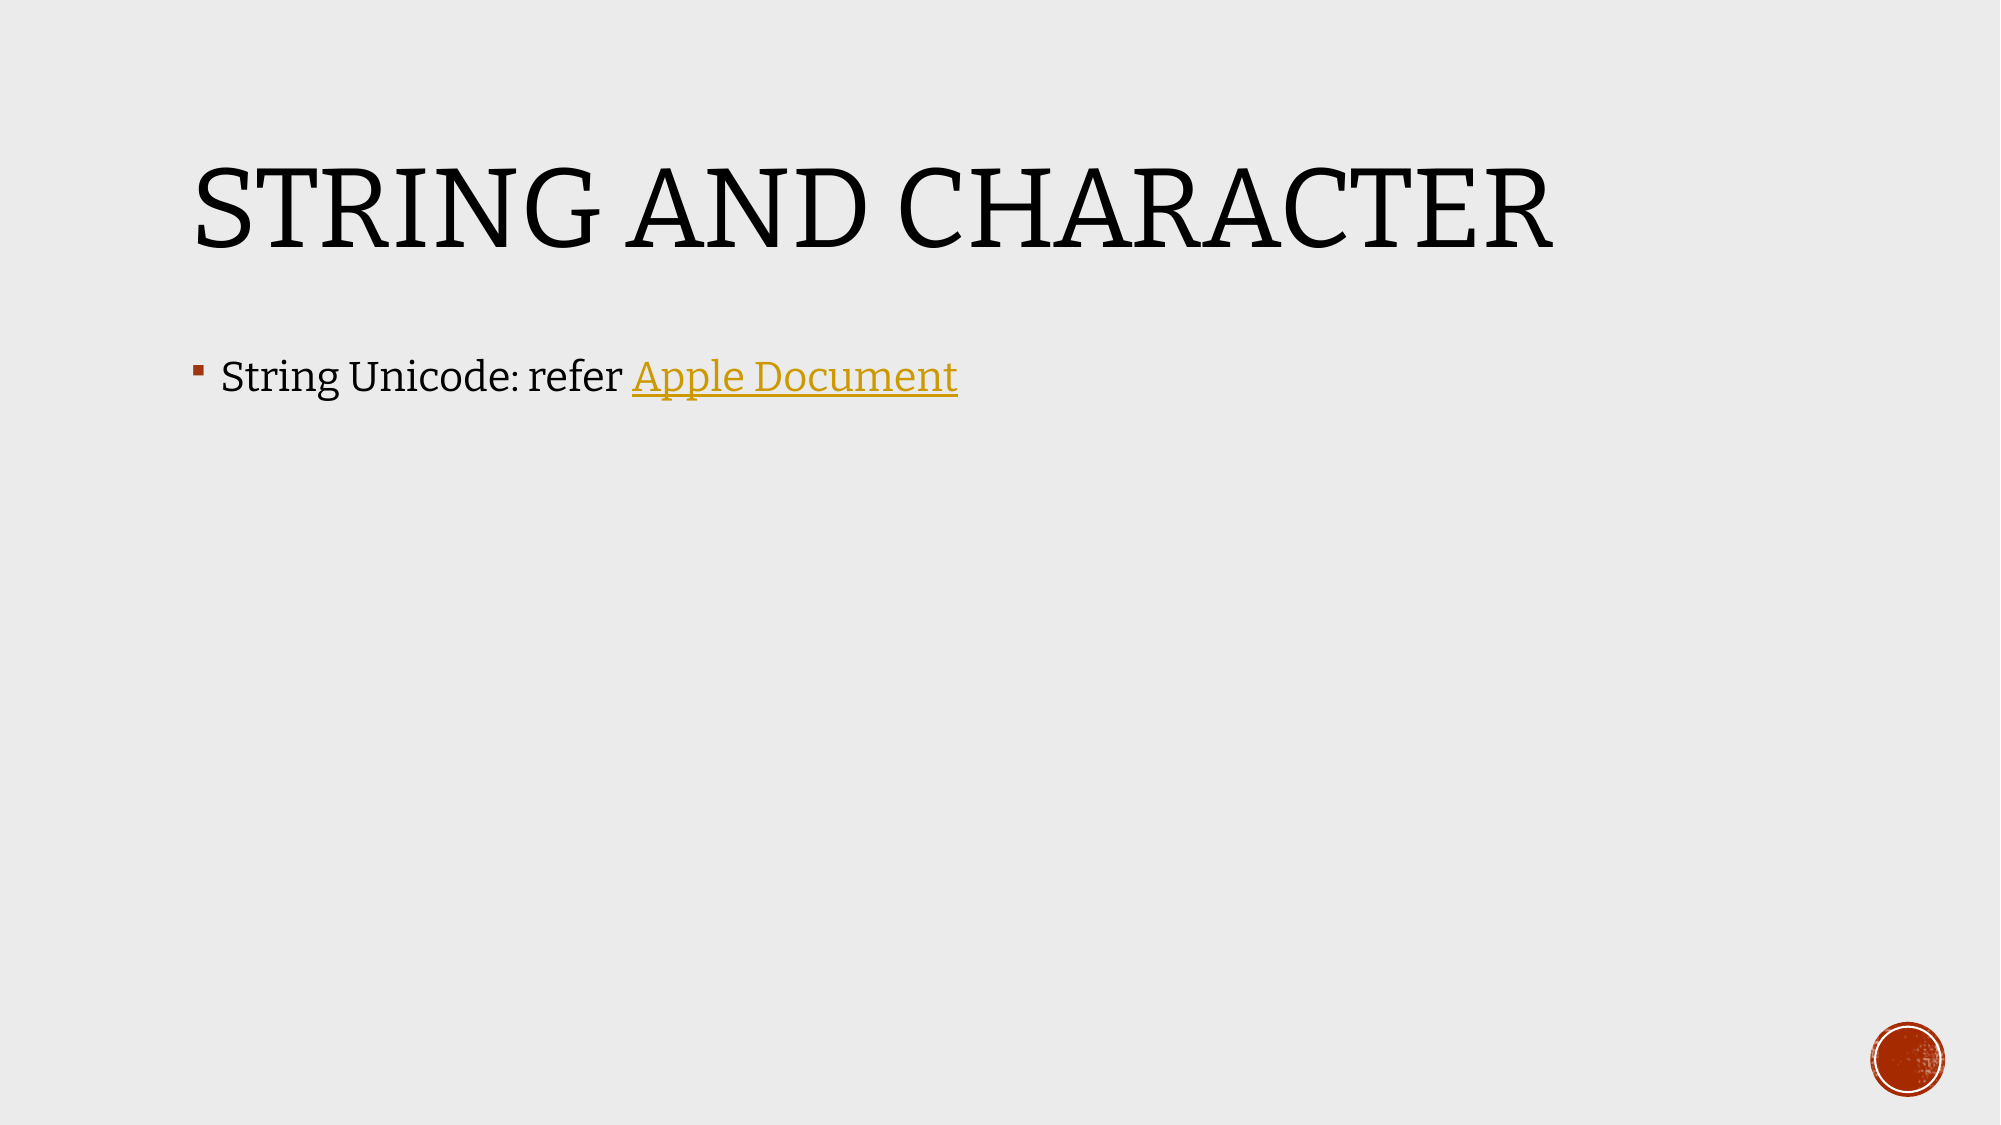

# String and Character
String Unicode: refer Apple Document